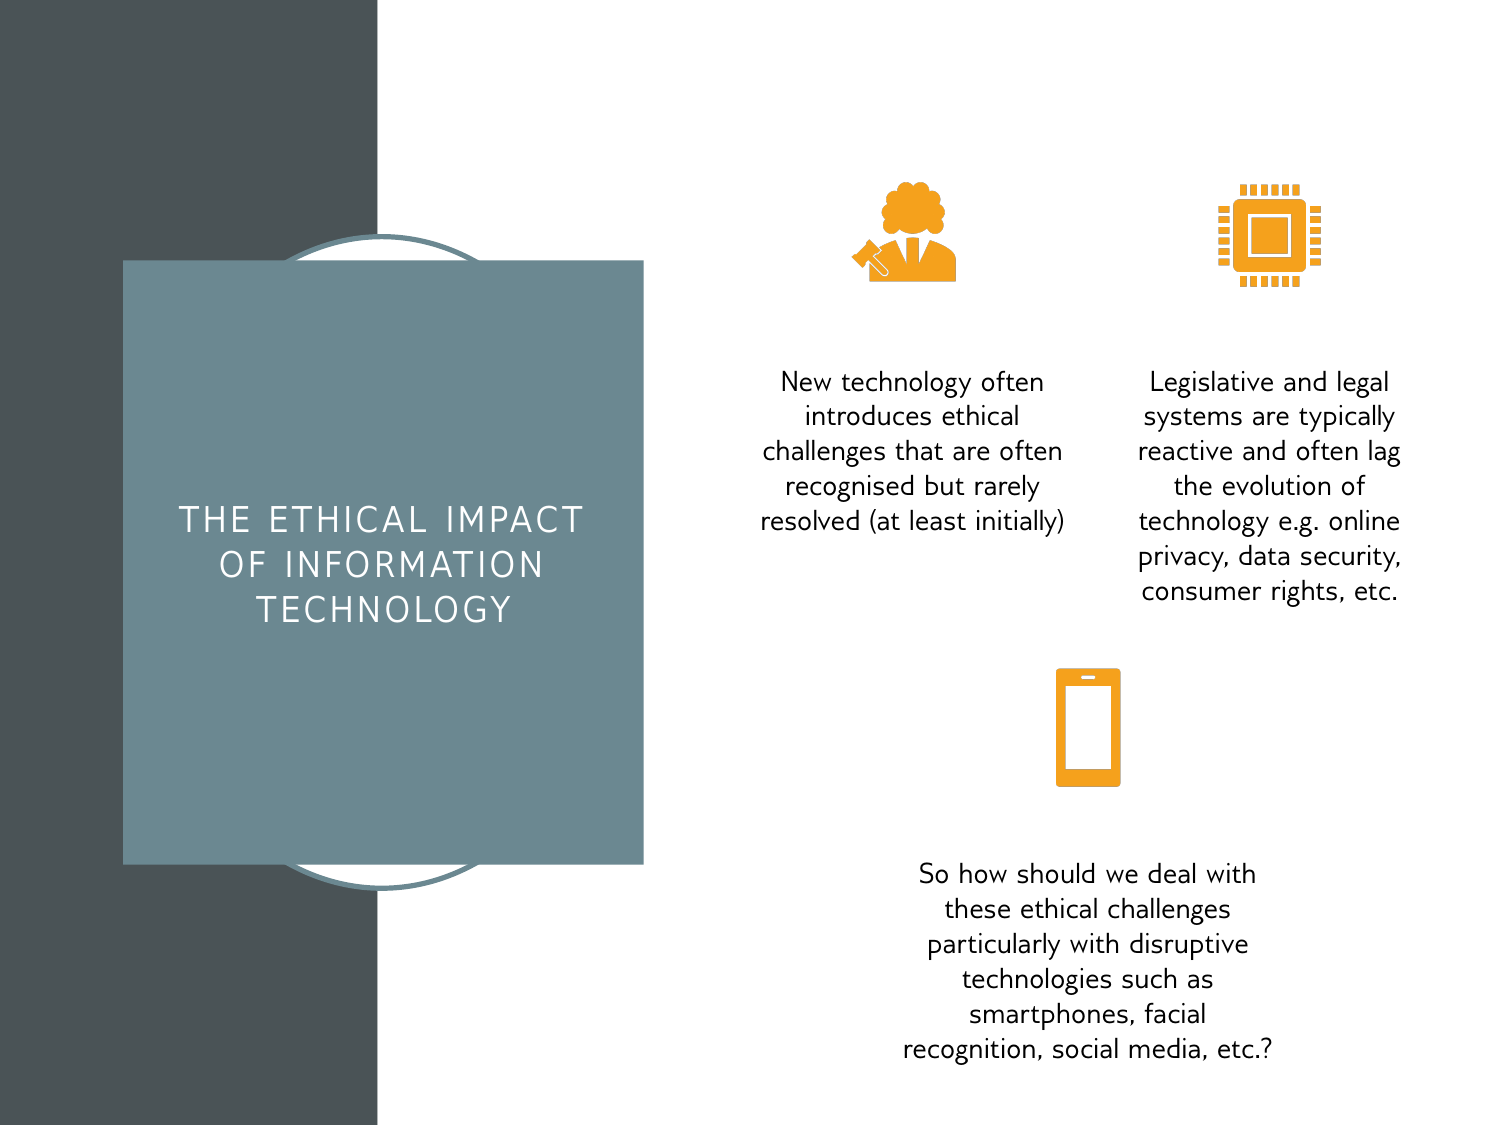

New technology often introduces ethical challenges that are often recognised but rarely resolved (at least initially)
Legislative and legal systems are typically reactive and often lag the evolution of technology e.g. online privacy, data security, consumer rights, etc.
So how should we deal with these ethical challenges particularly with disruptive technologies such as smartphones, facial recognition, social media, etc.?

# The ethical impact of information technology